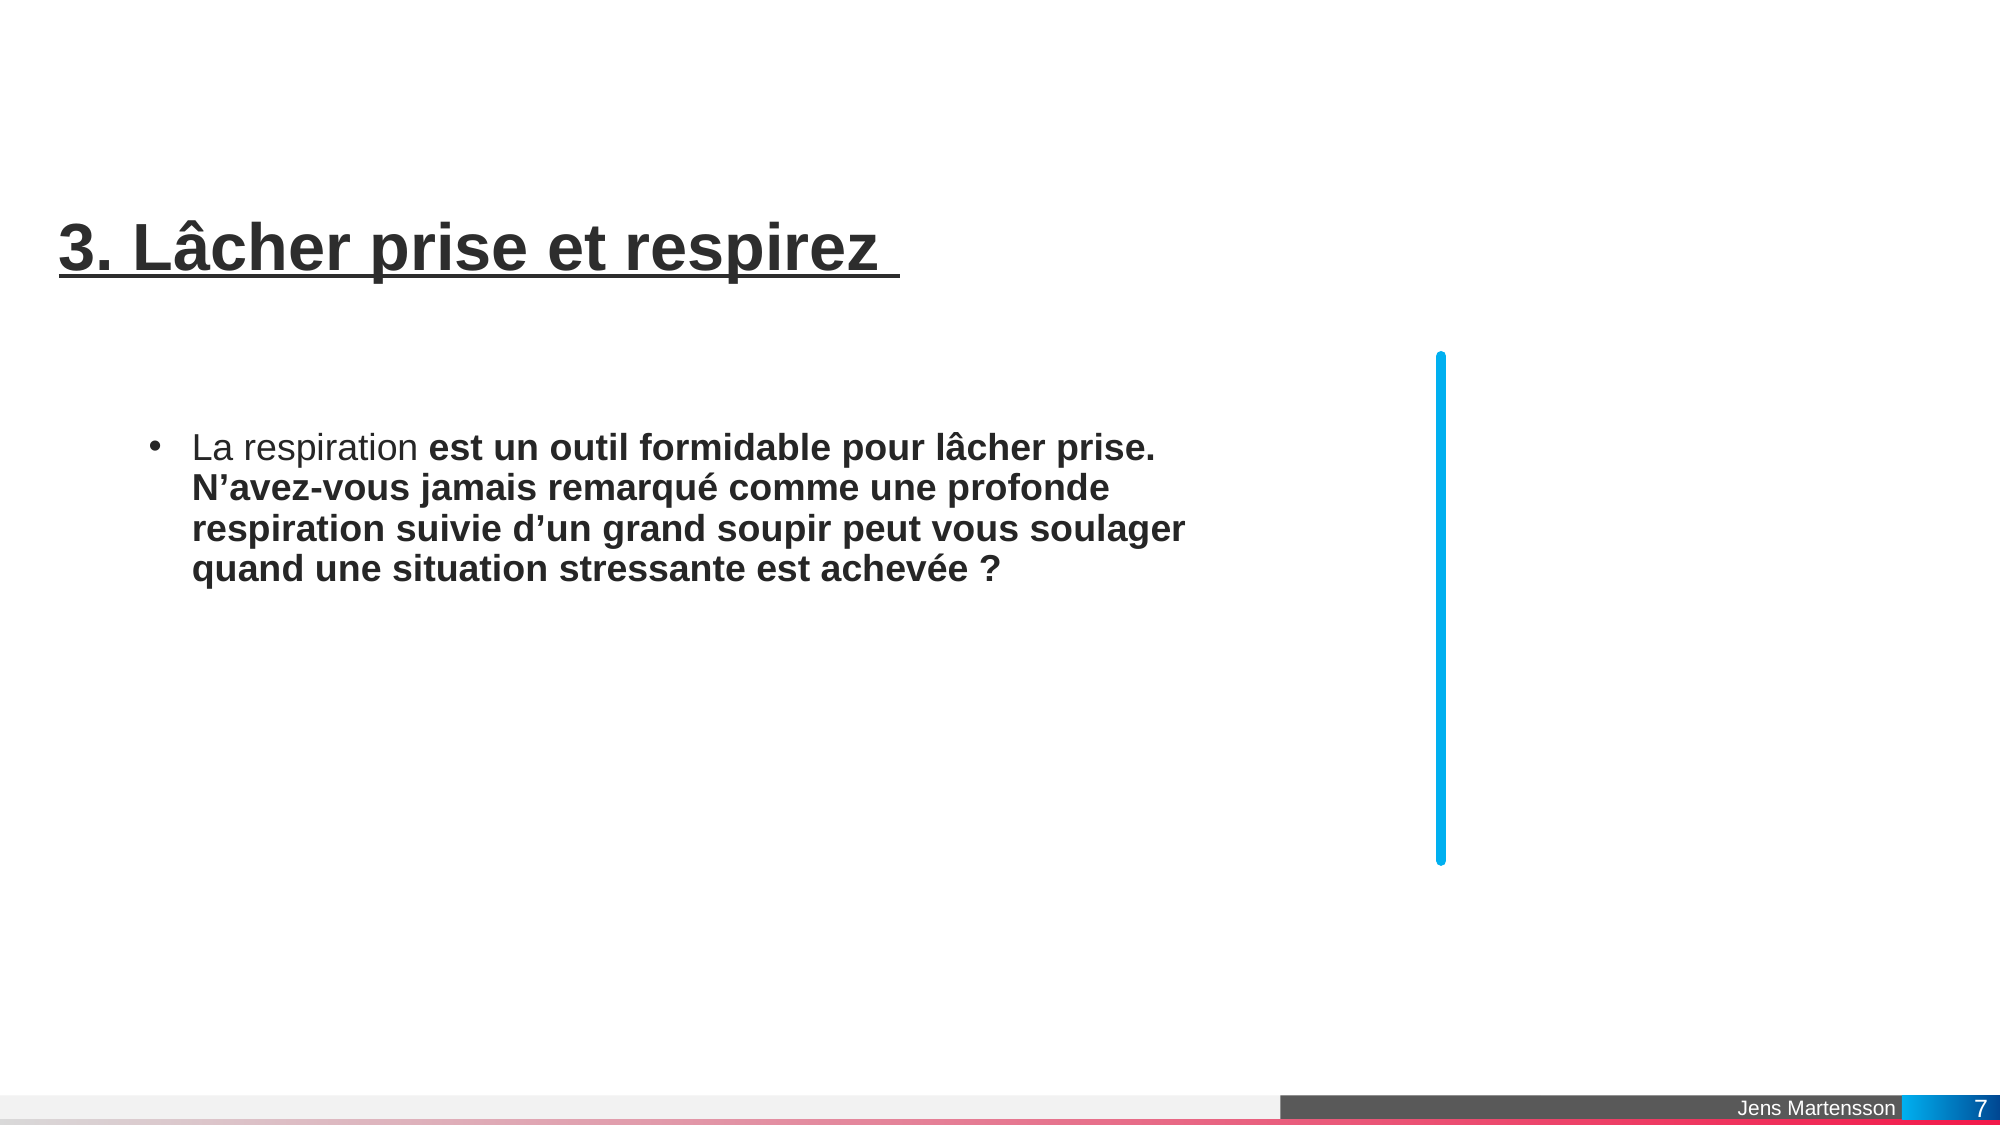

# 3. Lâcher prise et respirez
La respiration est un outil formidable pour lâcher prise. N’avez-vous jamais remarqué comme une profonde respiration suivie d’un grand soupir peut vous soulager quand une situation stressante est achevée ?

7